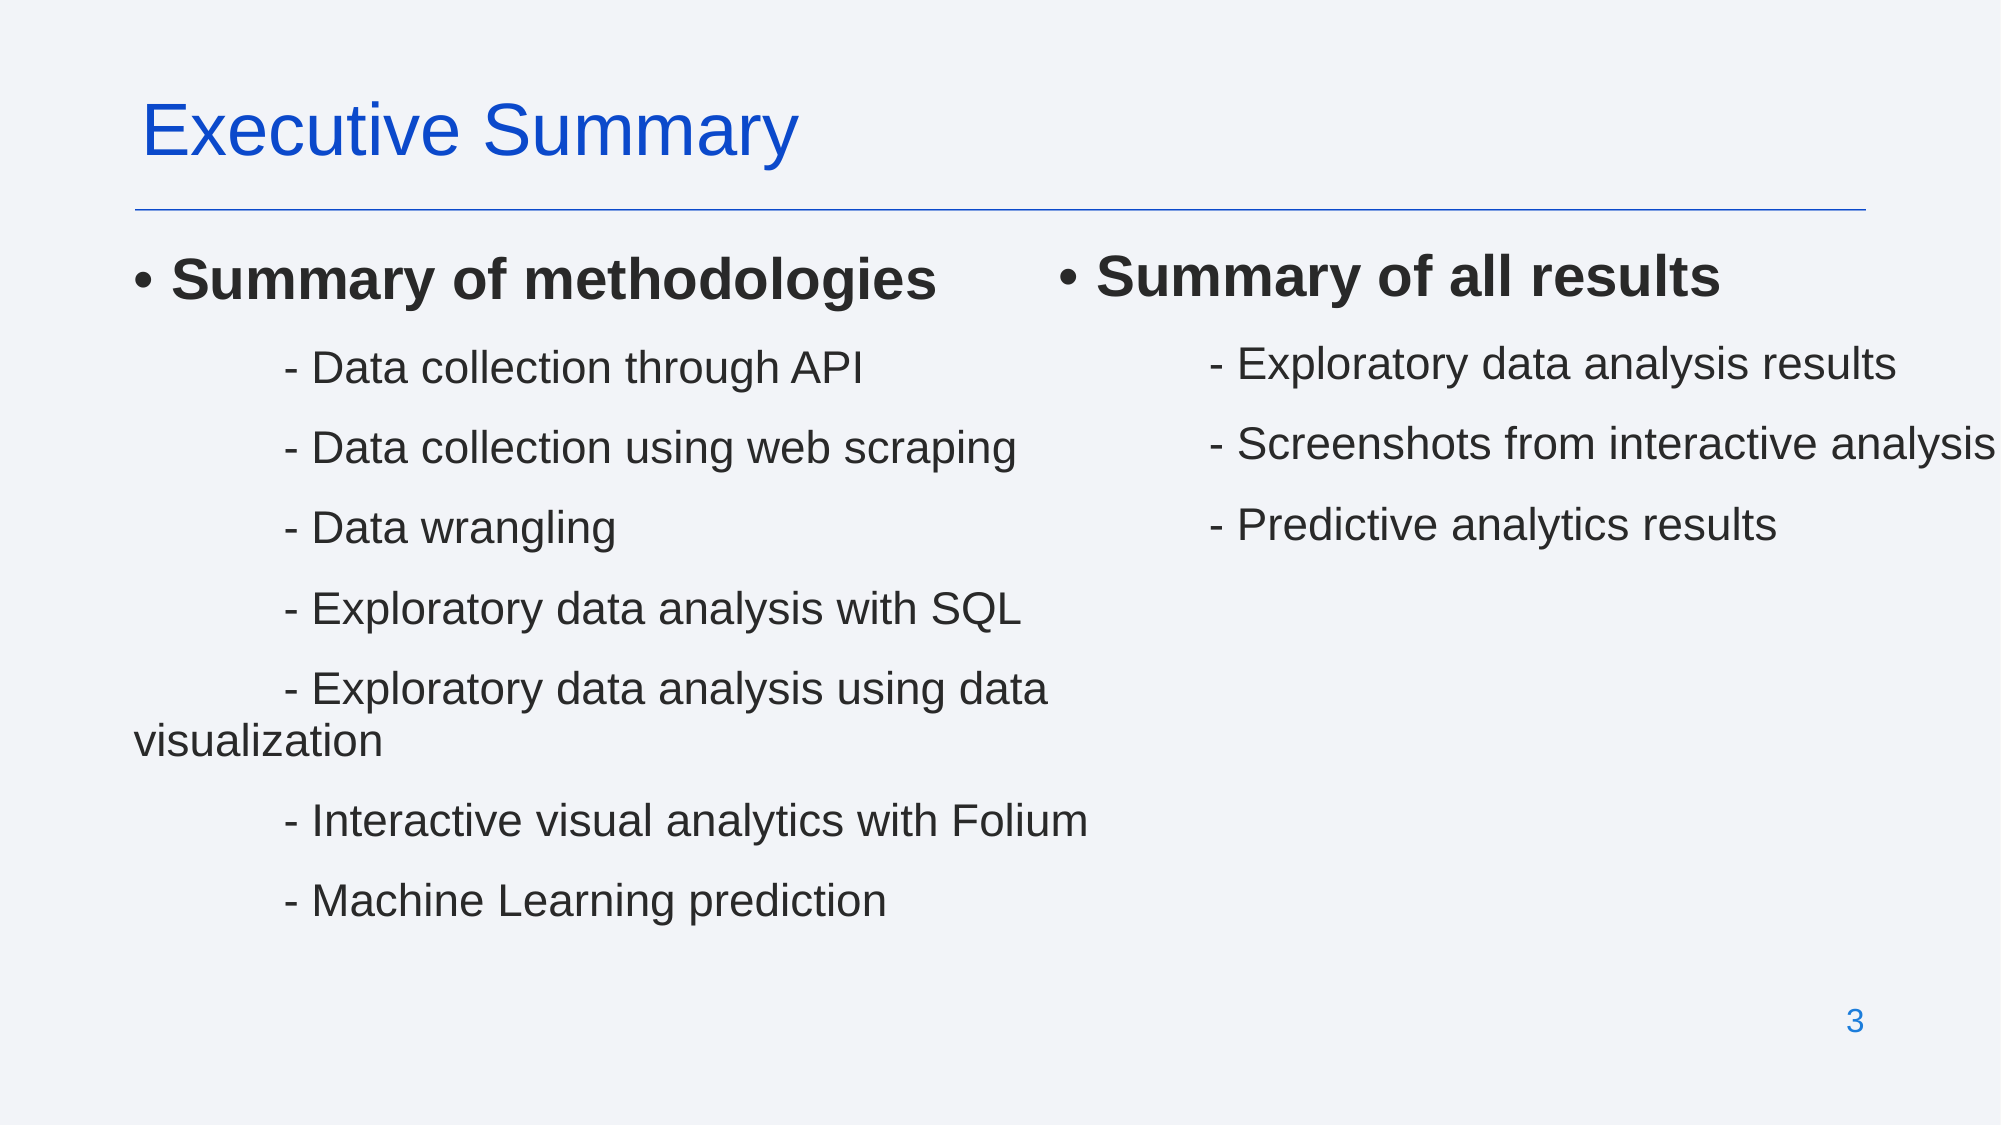

Executive Summary

Summary of all results
	- Exploratory data analysis results
	- Screenshots from interactive analysis
	- Predictive analytics results

Summary of methodologies
	- Data collection through API
	- Data collection using web scraping
	- Data wrangling
	- Exploratory data analysis with SQL
	- Exploratory data analysis using data visualization
	- Interactive visual analytics with Folium
	- Machine Learning prediction
3